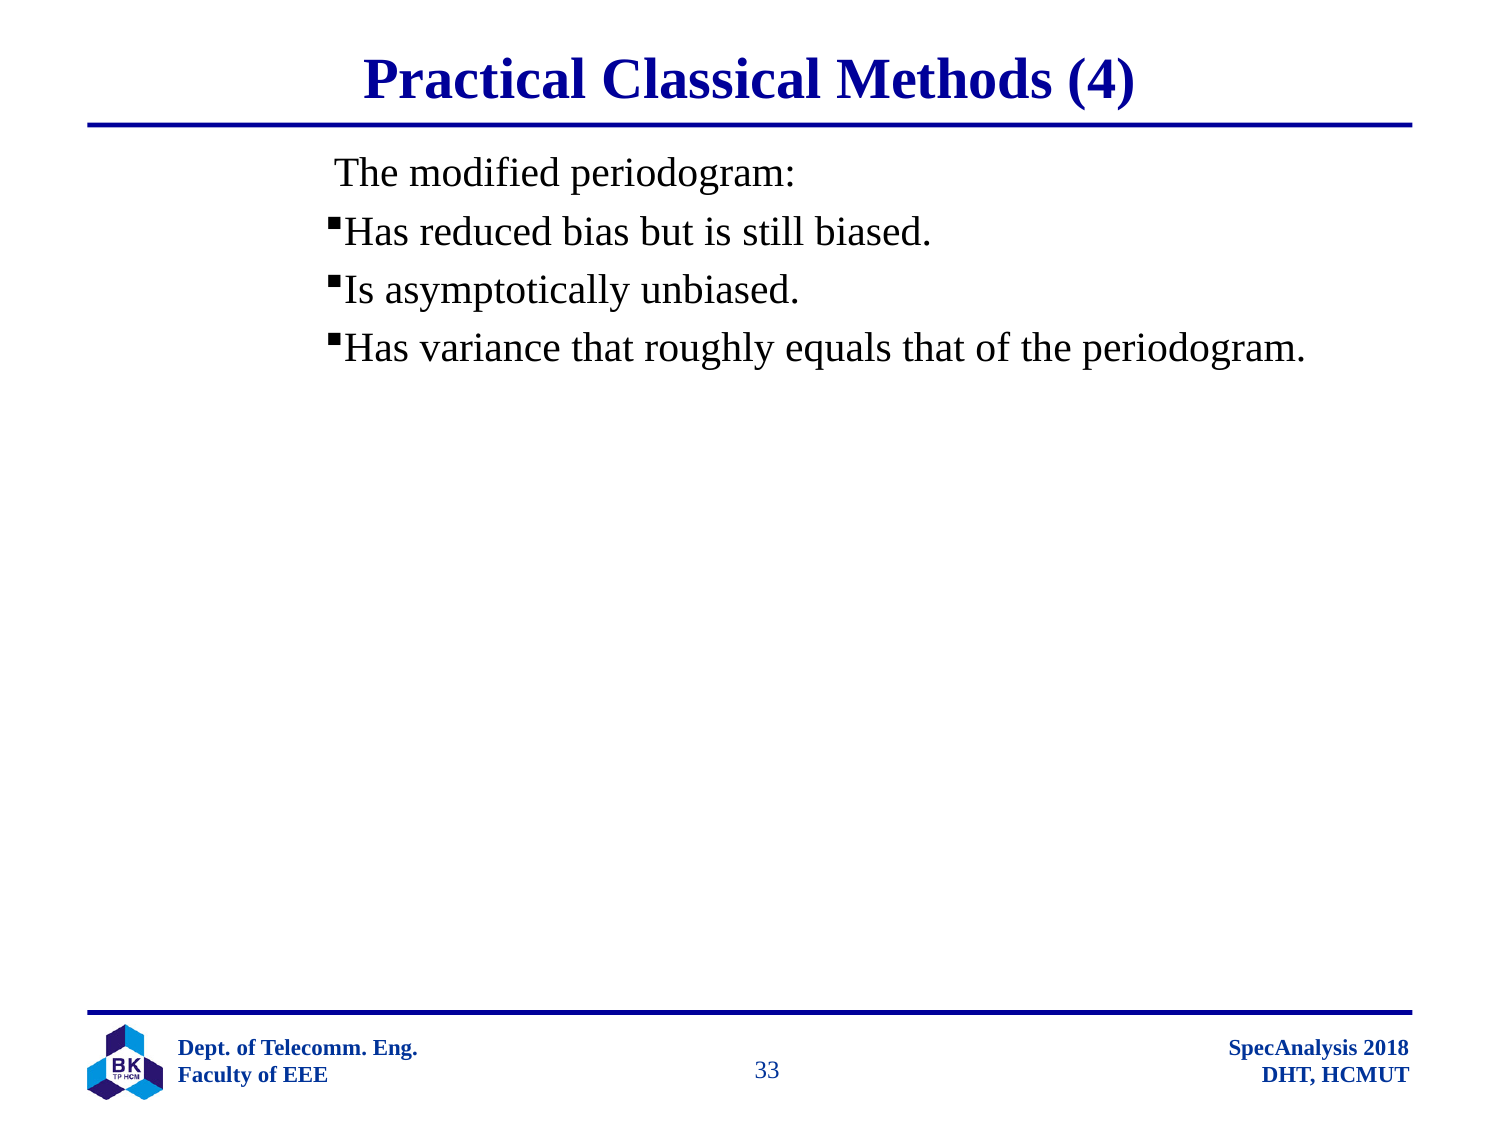

# Practical Classical Methods (4)
		The modified periodogram:
Has reduced bias but is still biased.
Is asymptotically unbiased.
Has variance that roughly equals that of the periodogram.

		  33